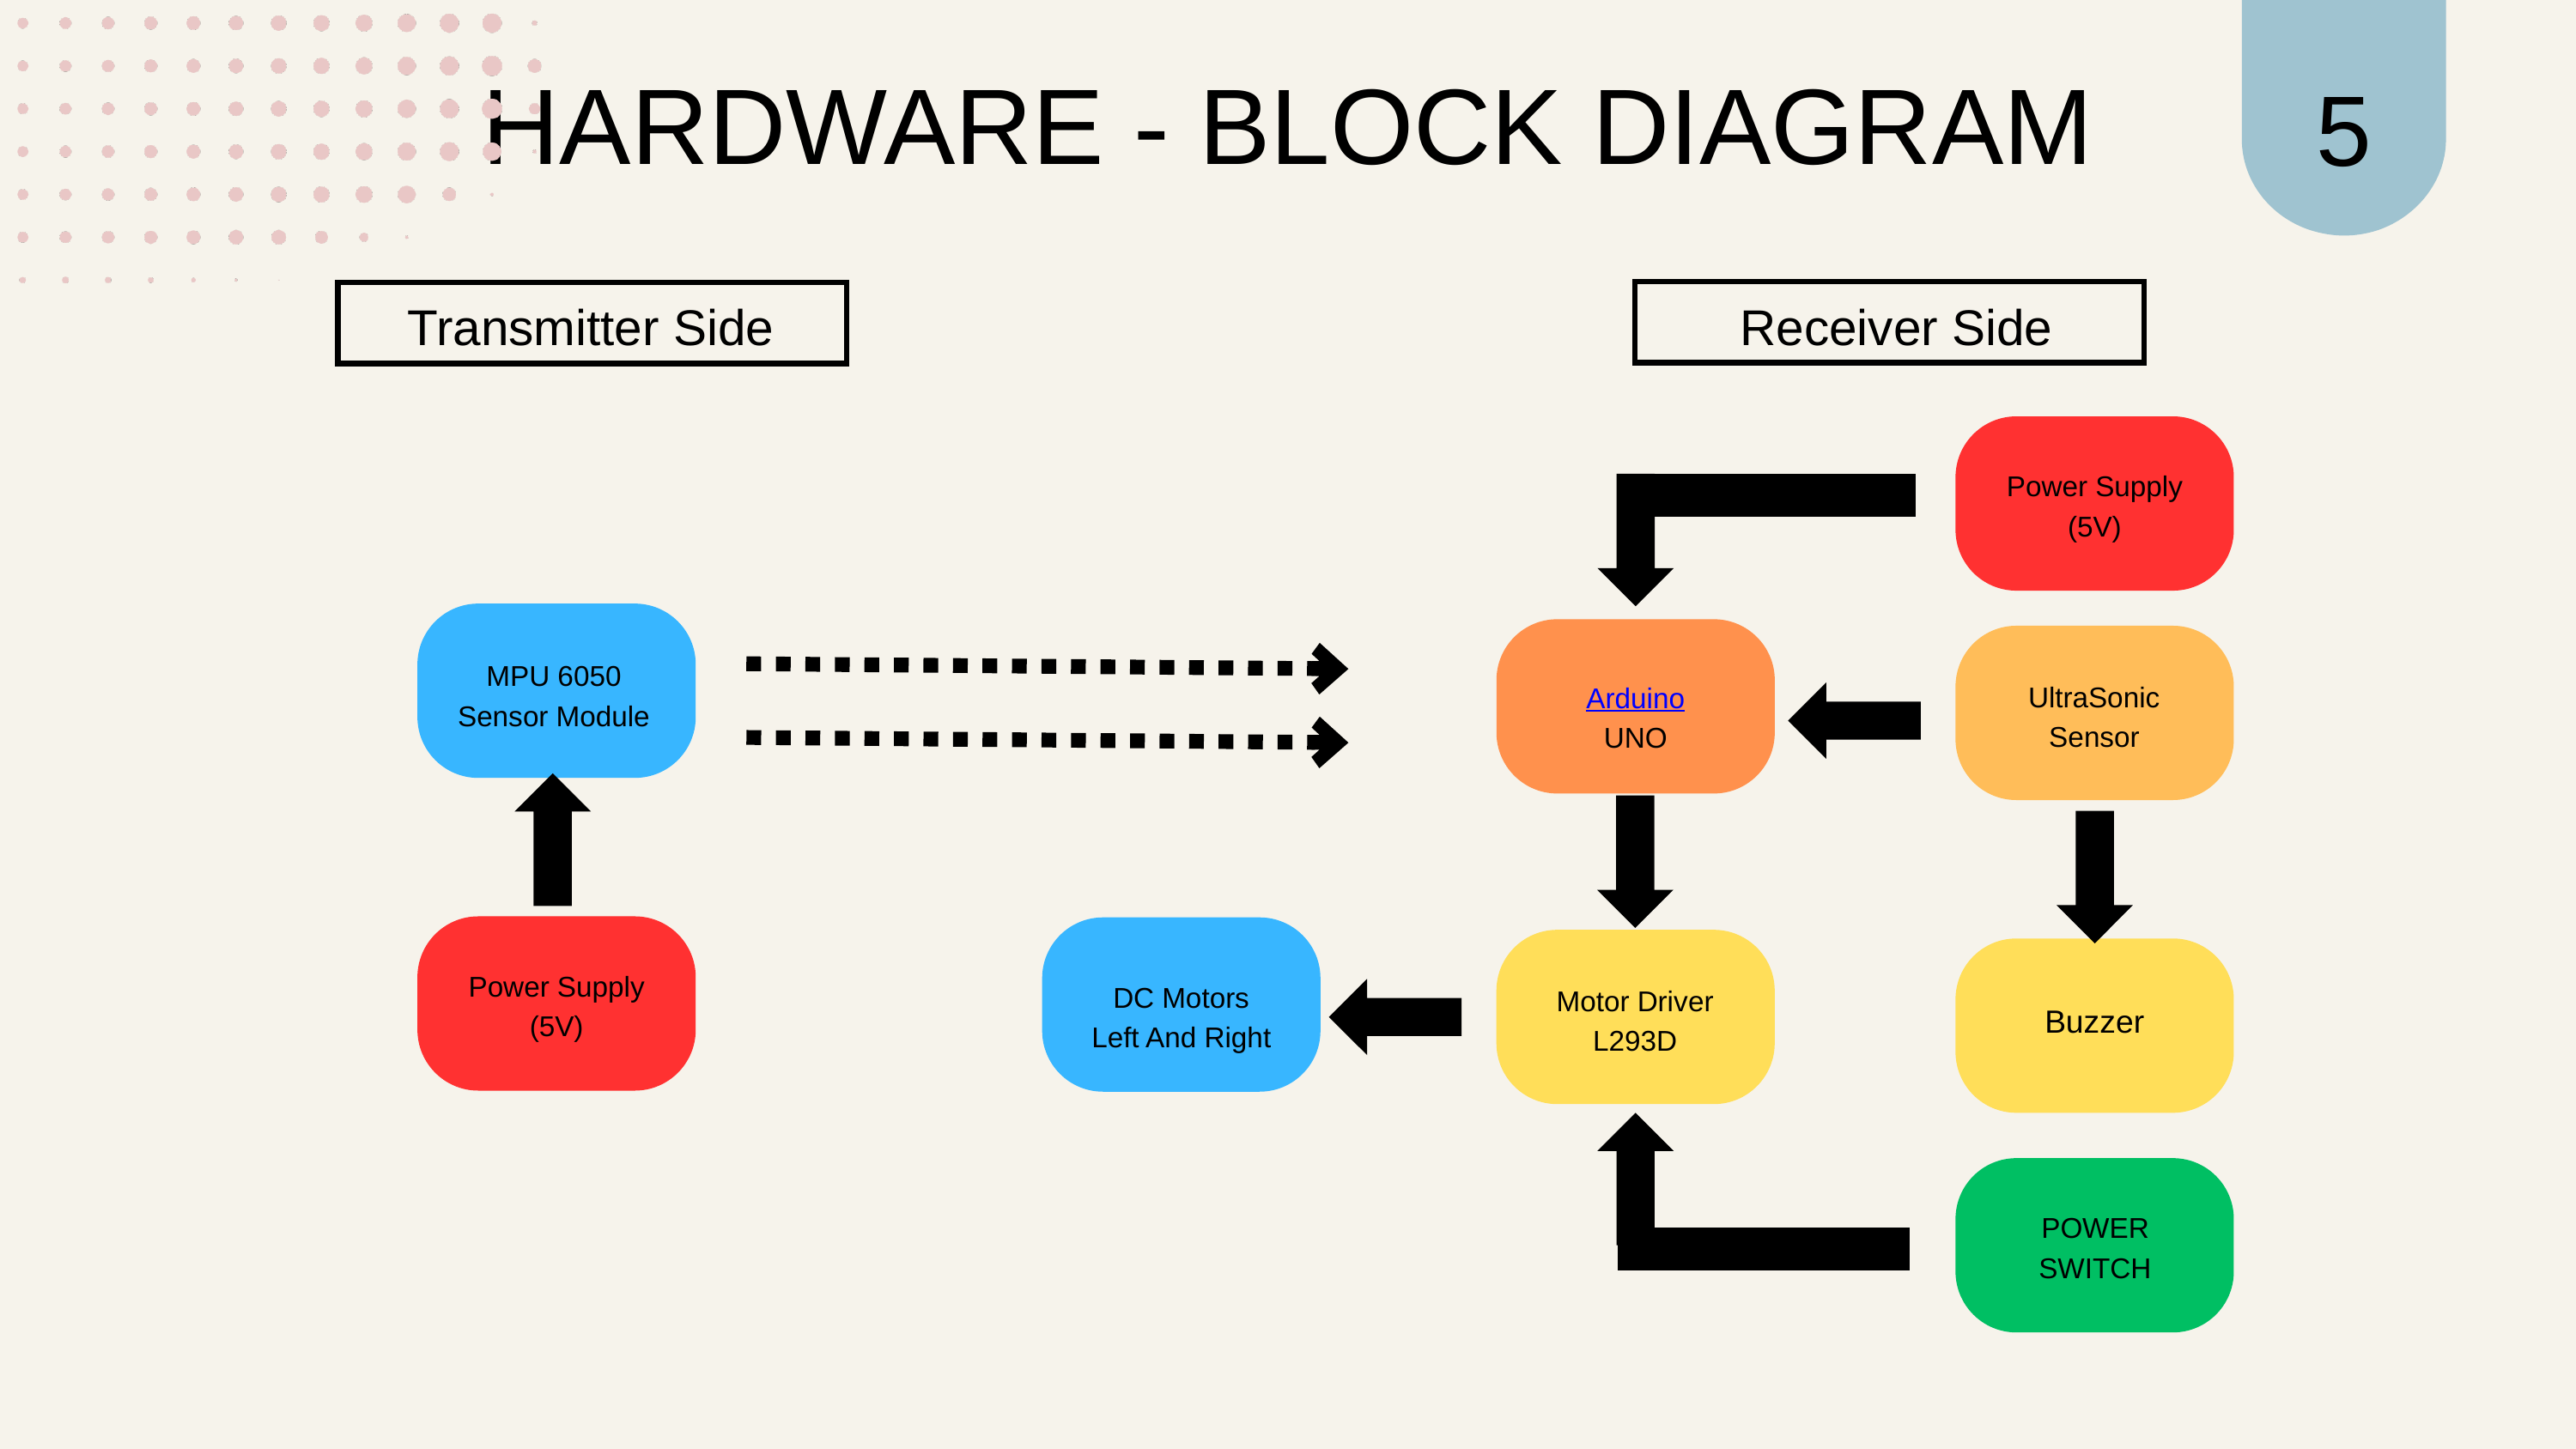

5

HARDWARE - BLOCK DIAGRAM

Transmitter Side
Receiver Side

Power Supply
(5V)

MPU 6050 Sensor Module

UltraSonic
Sensor
Arduino
UNO

Power Supply
(5V)
DC Motors
Left And Right
Motor Driver
L293D

Buzzer

POWER
SWITCH